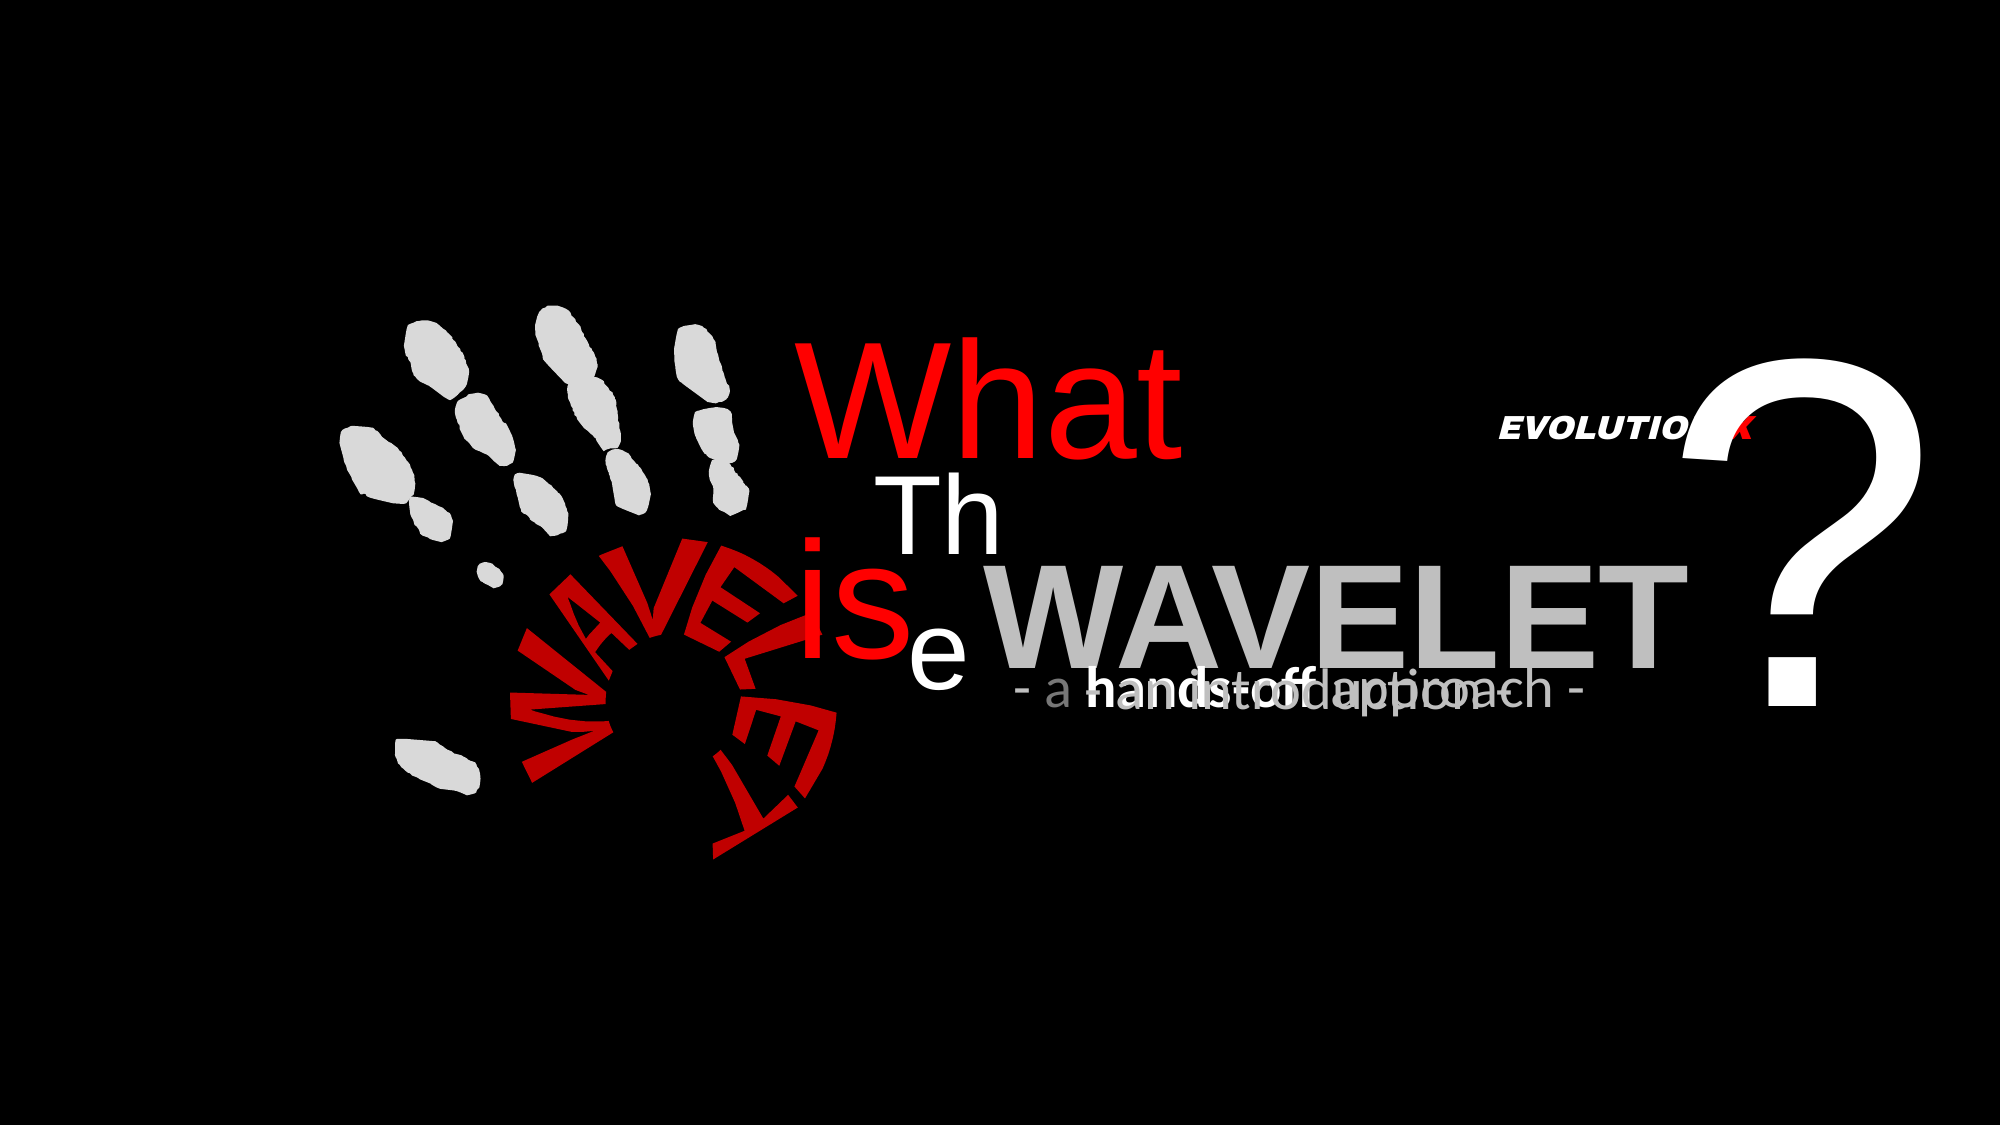

?
What is

WAVELET
EVOLUTION-X
# WAVELET
The
- a hands-off approach -
- an introduction -